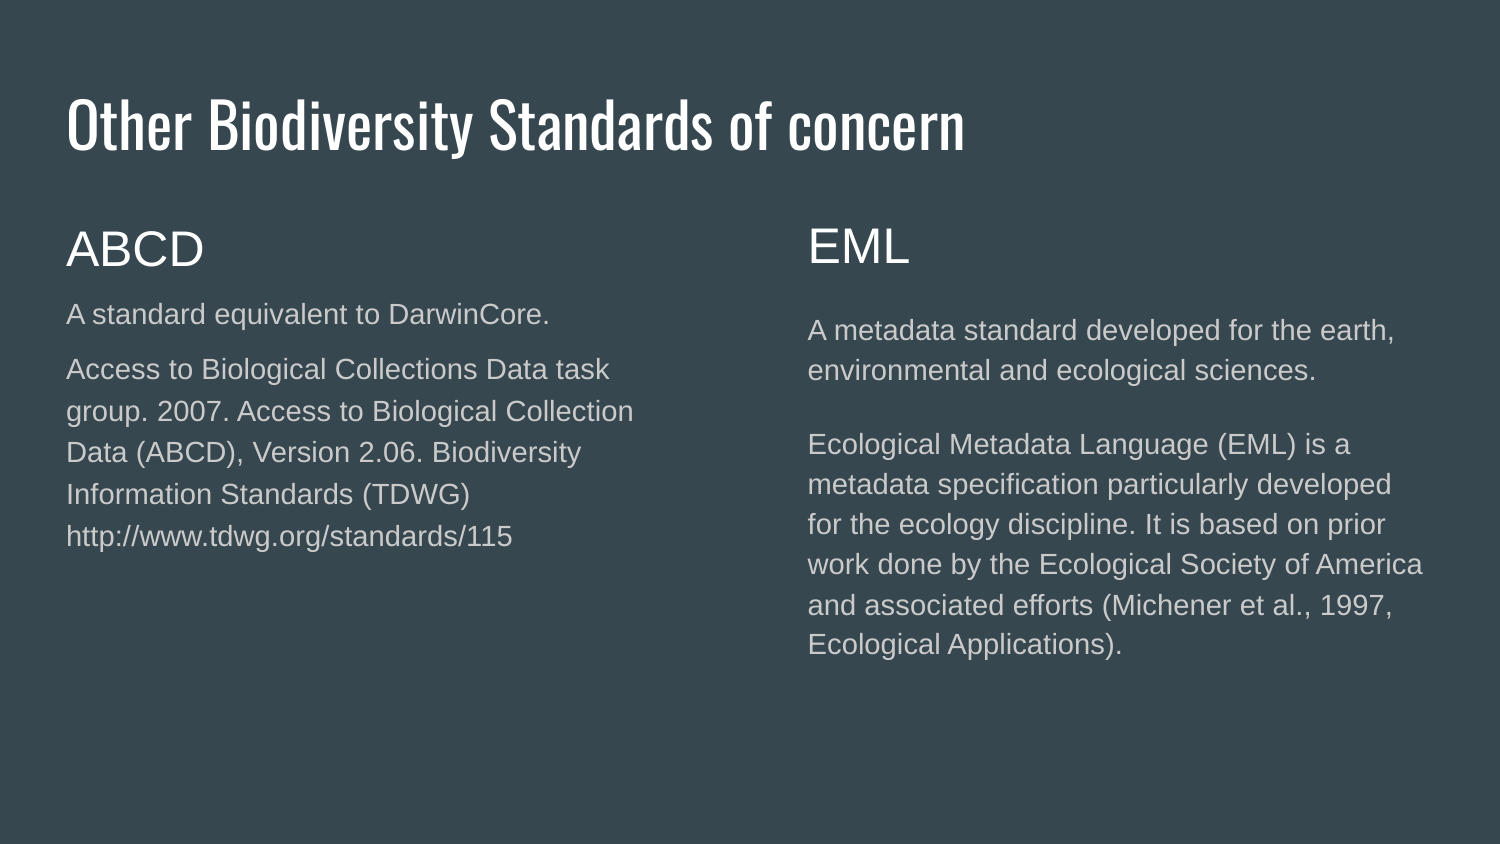

# Other Biodiversity Standards of concern
ABCD
A standard equivalent to DarwinCore.
Access to Biological Collections Data task group. 2007. Access to Biological Collection Data (ABCD), Version 2.06. Biodiversity Information Standards (TDWG) http://www.tdwg.org/standards/115

EML
A metadata standard developed for the earth, environmental and ecological sciences.
Ecological Metadata Language (EML) is a metadata specification particularly developed for the ecology discipline. It is based on prior work done by the Ecological Society of America and associated efforts (Michener et al., 1997, Ecological Applications).